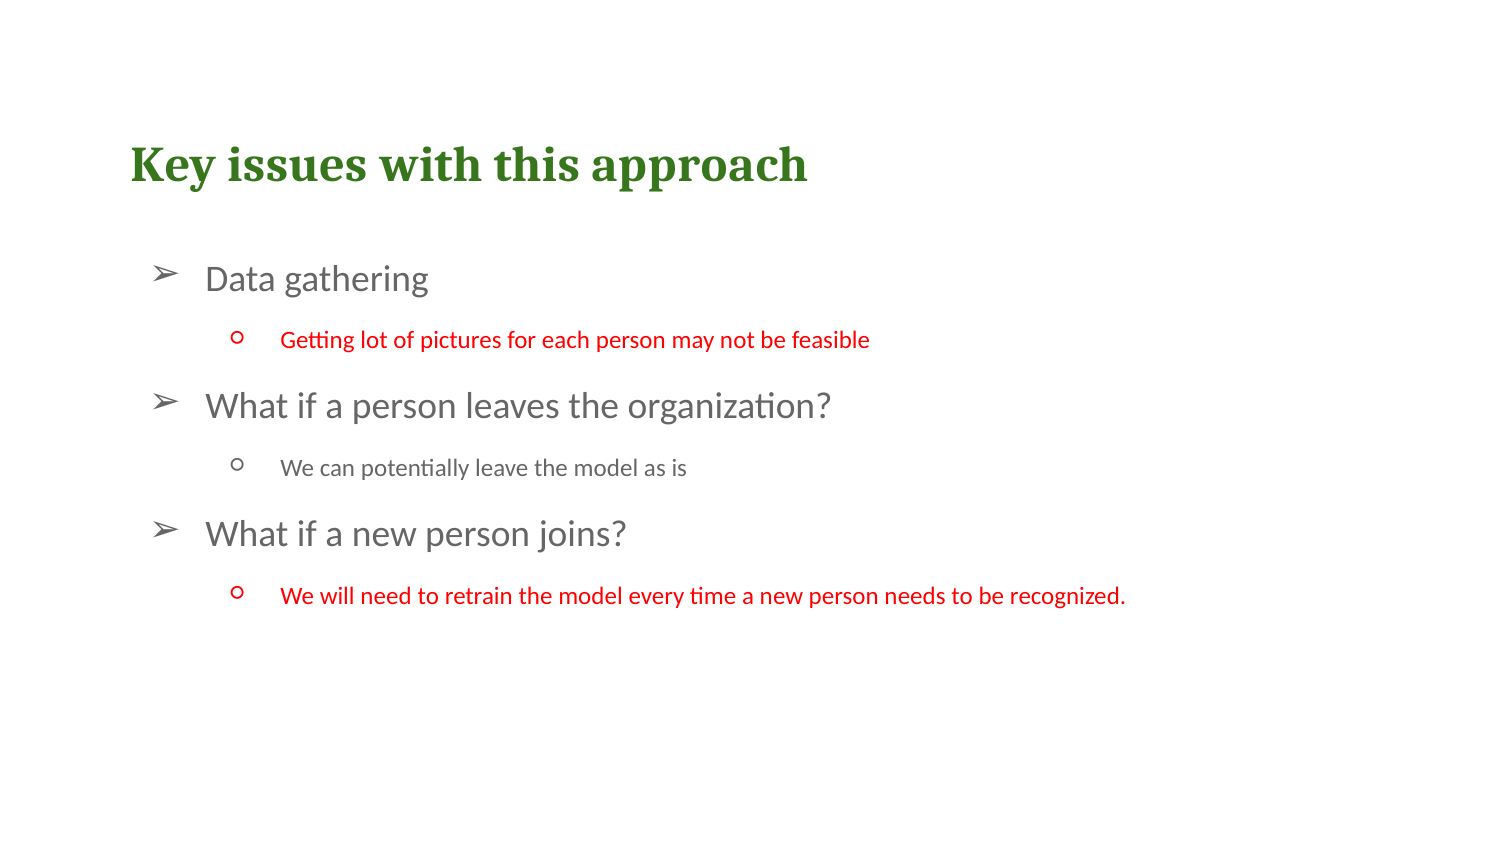

Key issues with this approach

Data gathering
Getting lot of pictures for each person may not be feasible
What if a person leaves the organization?
We can potentially leave the model as is
What if a new person joins?
We will need to retrain the model every time a new person needs to be recognized.